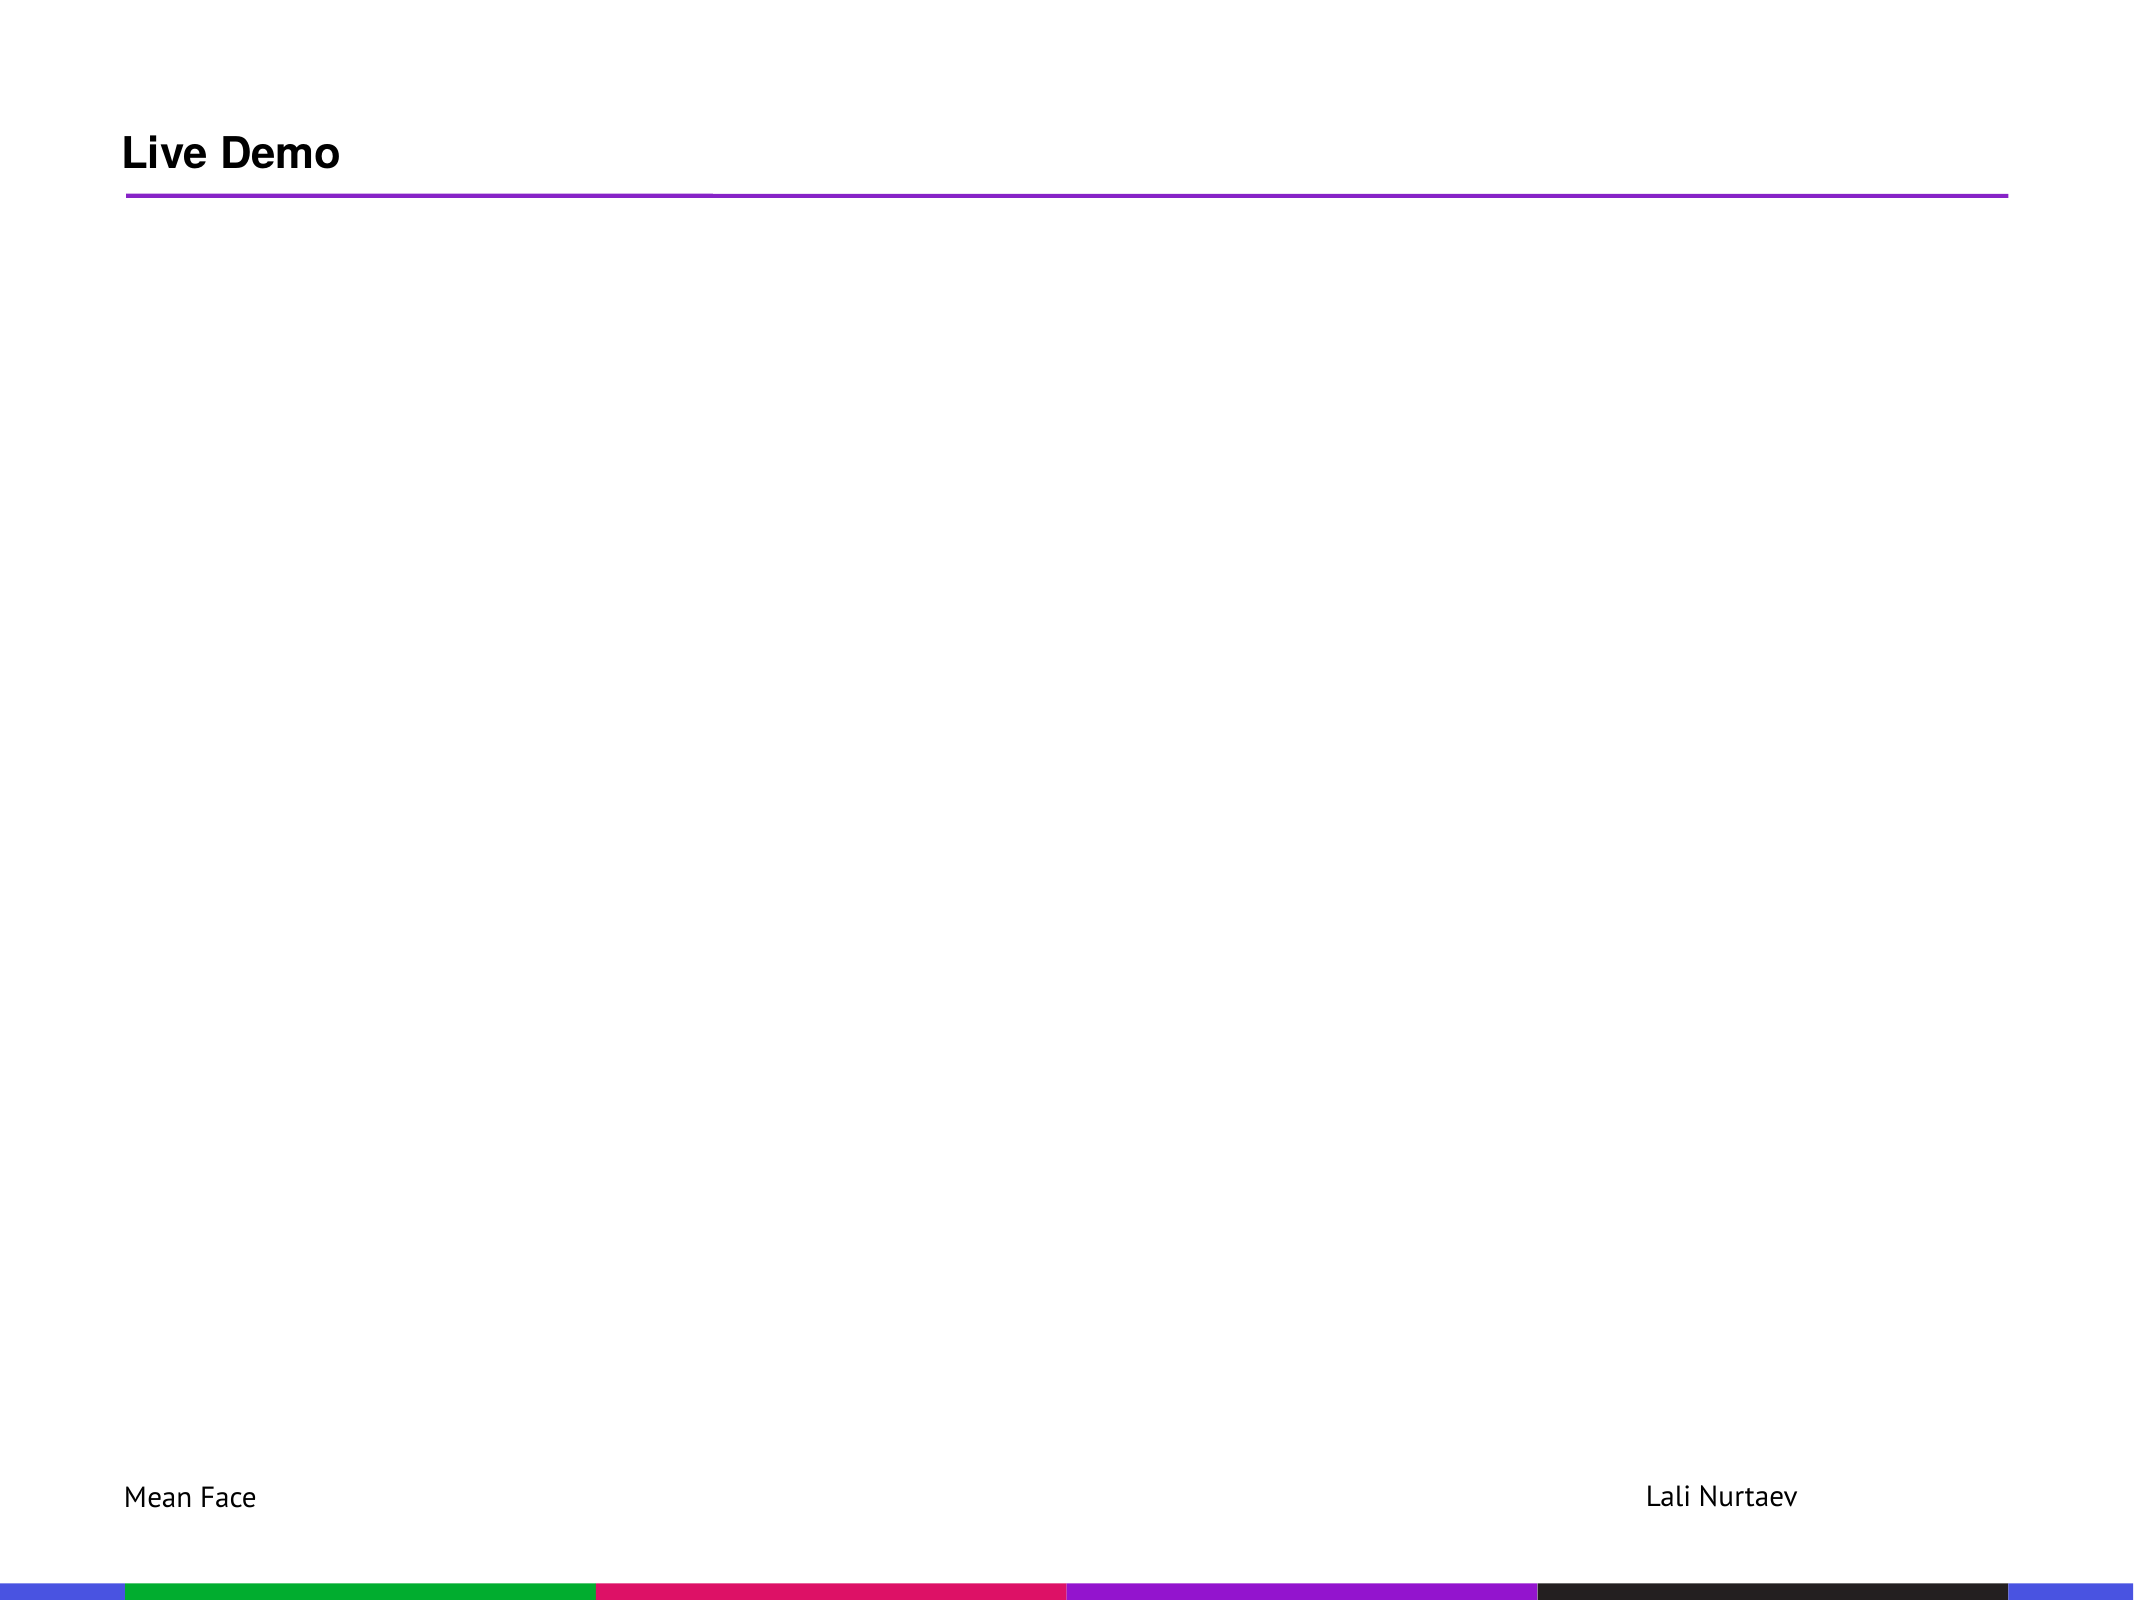

Live Demo

Lali Nurtaev
Mean Face
8